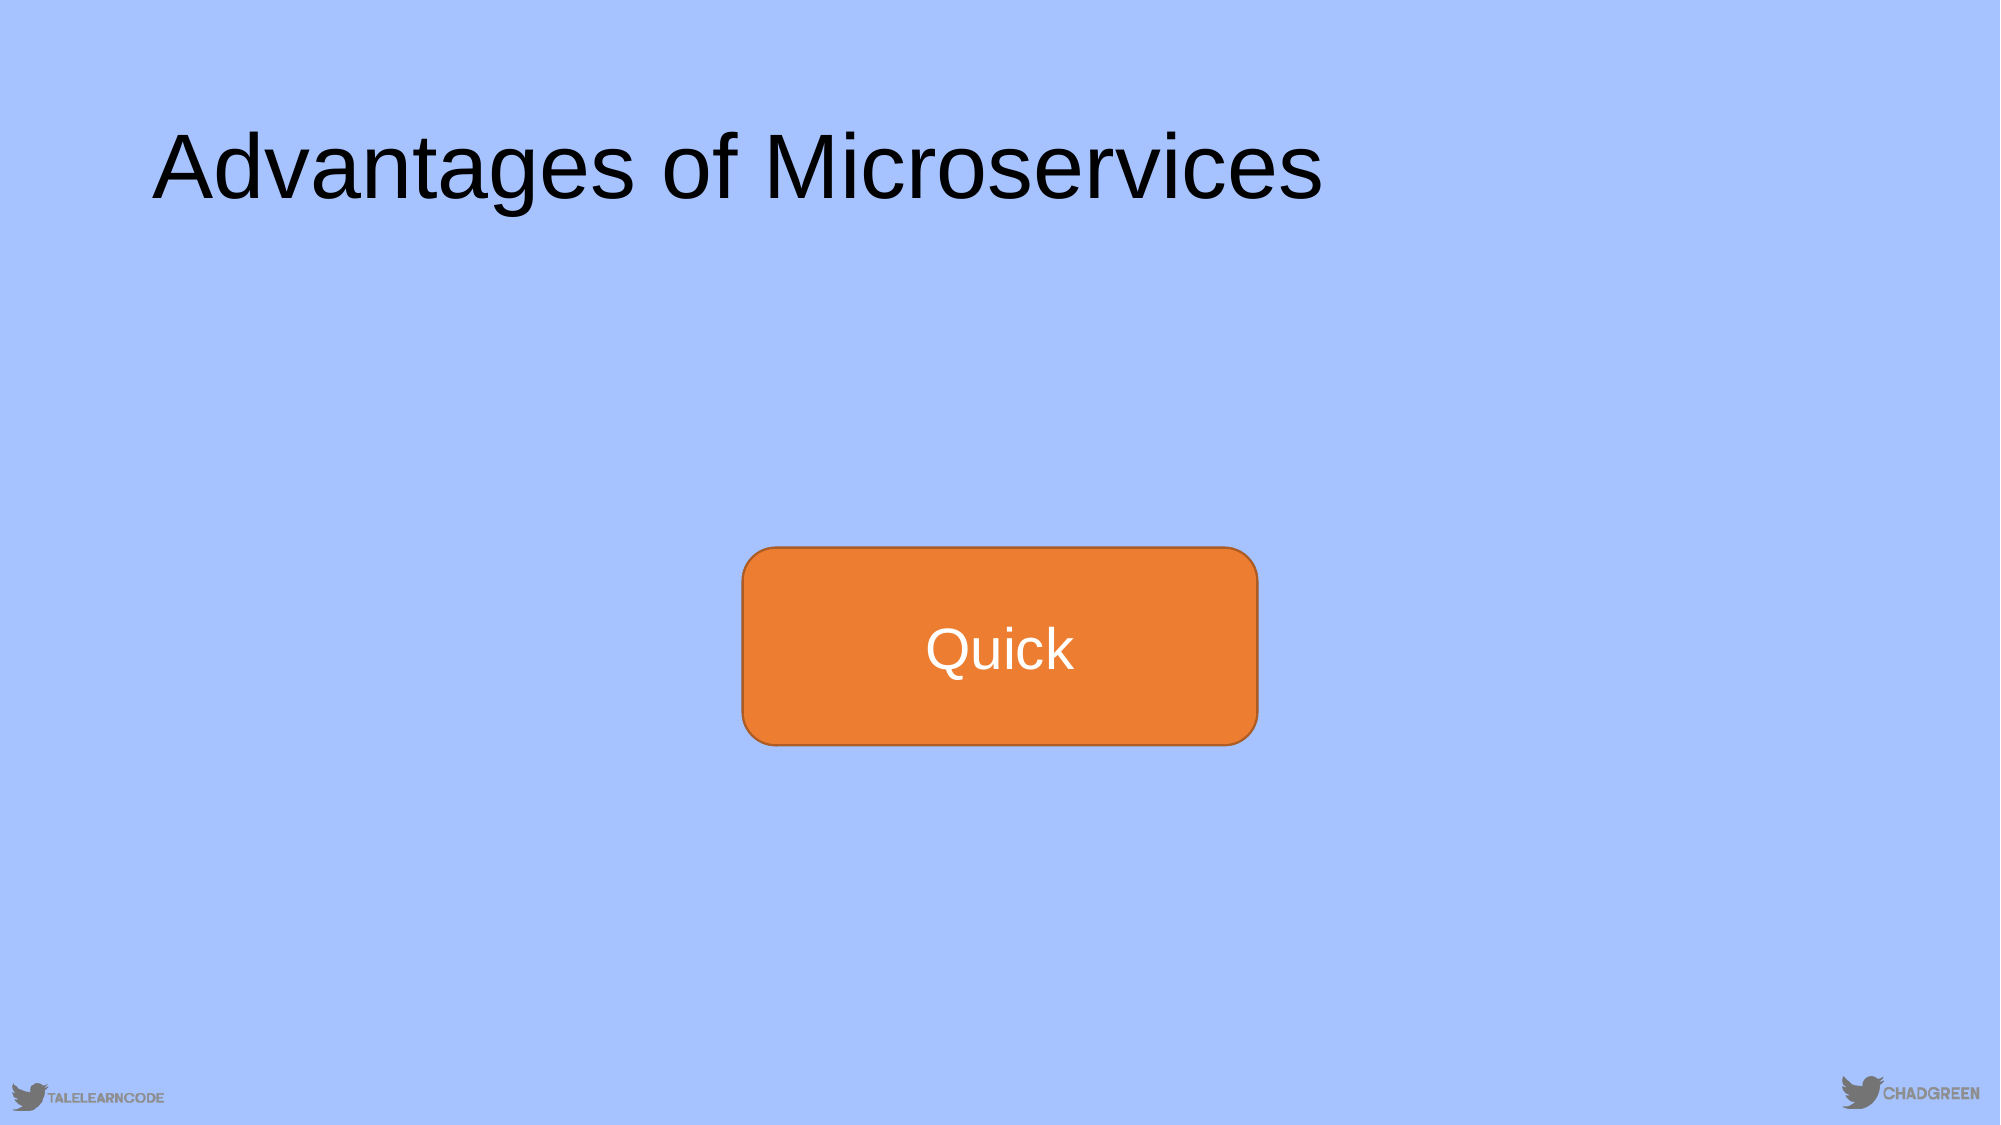

# Advantages of Microservices
Resilience
Quick
Quick